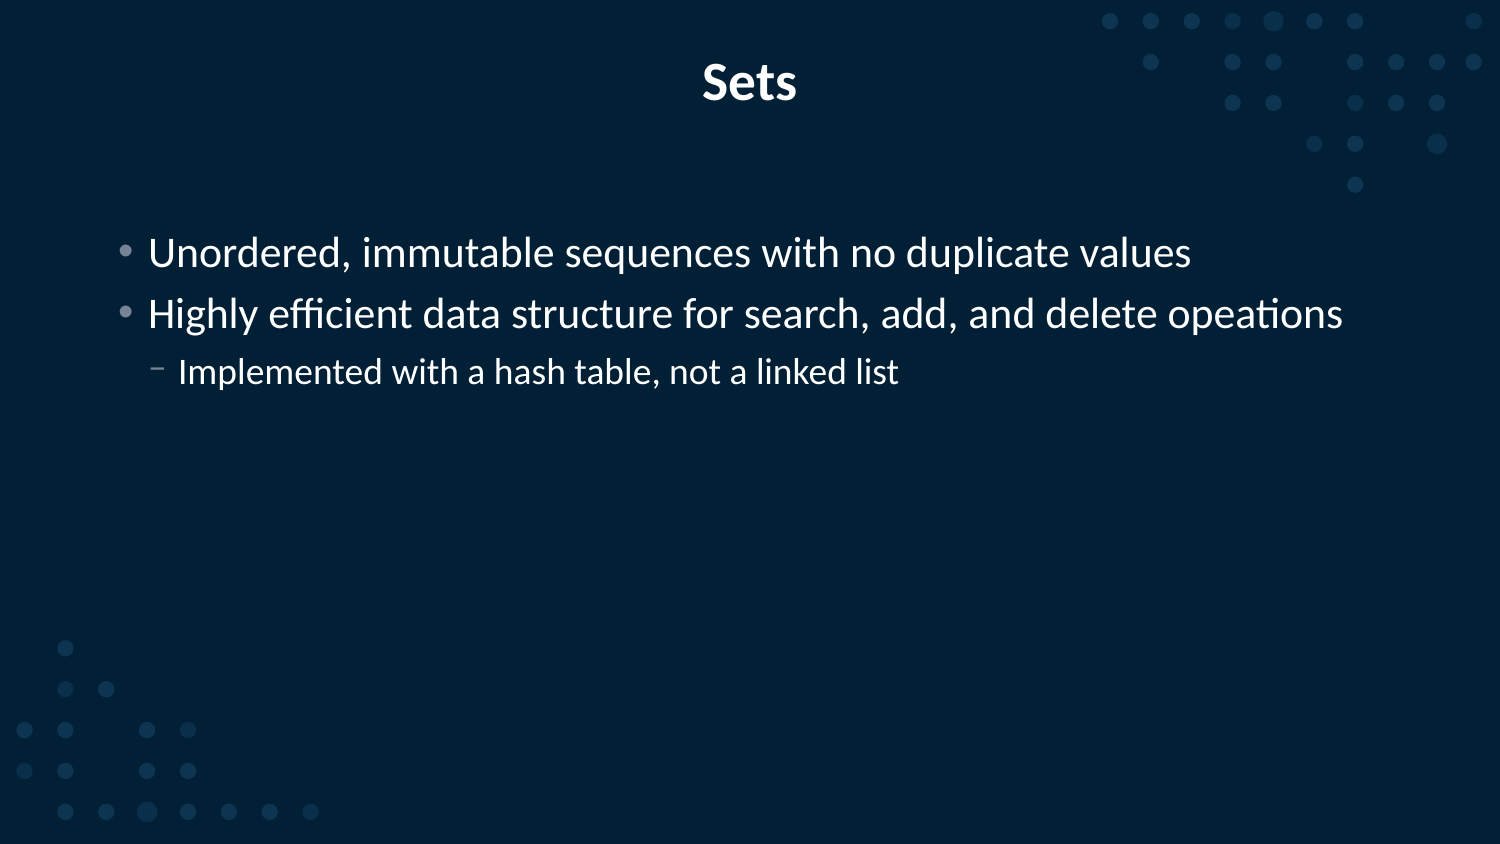

# Sets

Unordered, immutable sequences with no duplicate values
Highly efficient data structure for search, add, and delete opeations
Implemented with a hash table, not a linked list